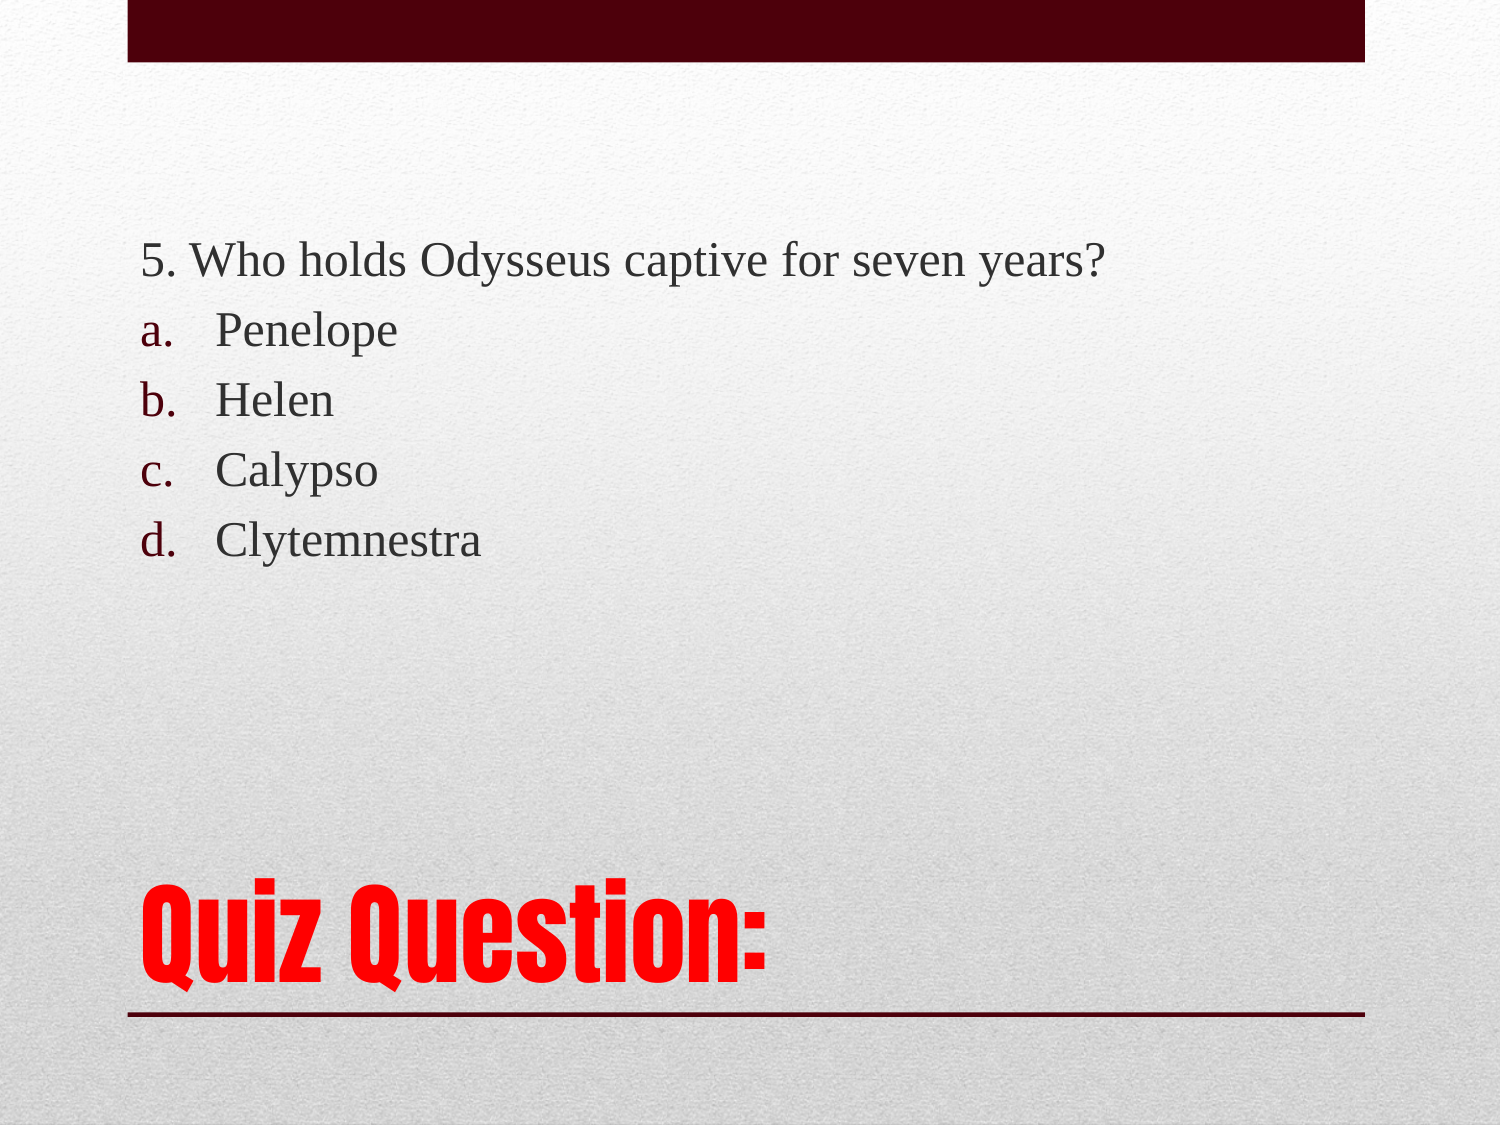

5. Who holds Odysseus captive for seven years?
Penelope
Helen
Calypso
Clytemnestra

# Quiz Question: